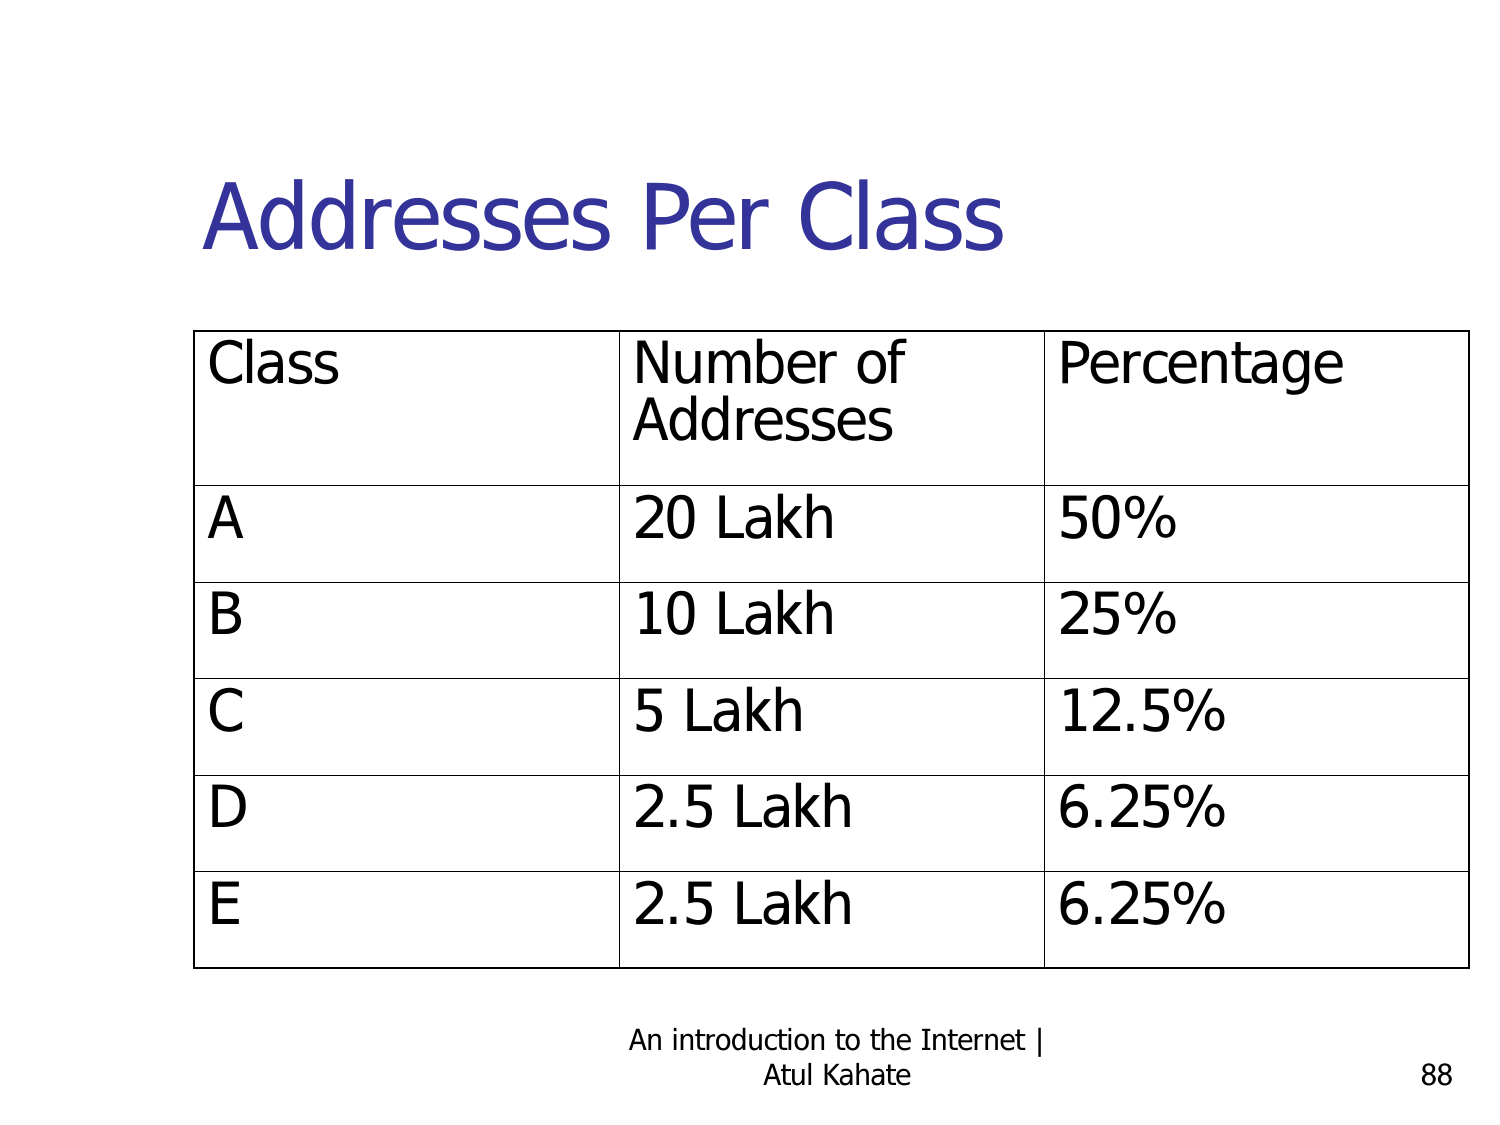

Addresses Per Class
| Class | Number of Addresses | Percentage |
| --- | --- | --- |
| A | 20 Lakh | 50% |
| B | 10 Lakh | 25% |
| C | 5 Lakh | 12.5% |
| D | 2.5 Lakh | 6.25% |
| E | 2.5 Lakh | 6.25% |
An introduction to the Internet | Atul Kahate
88